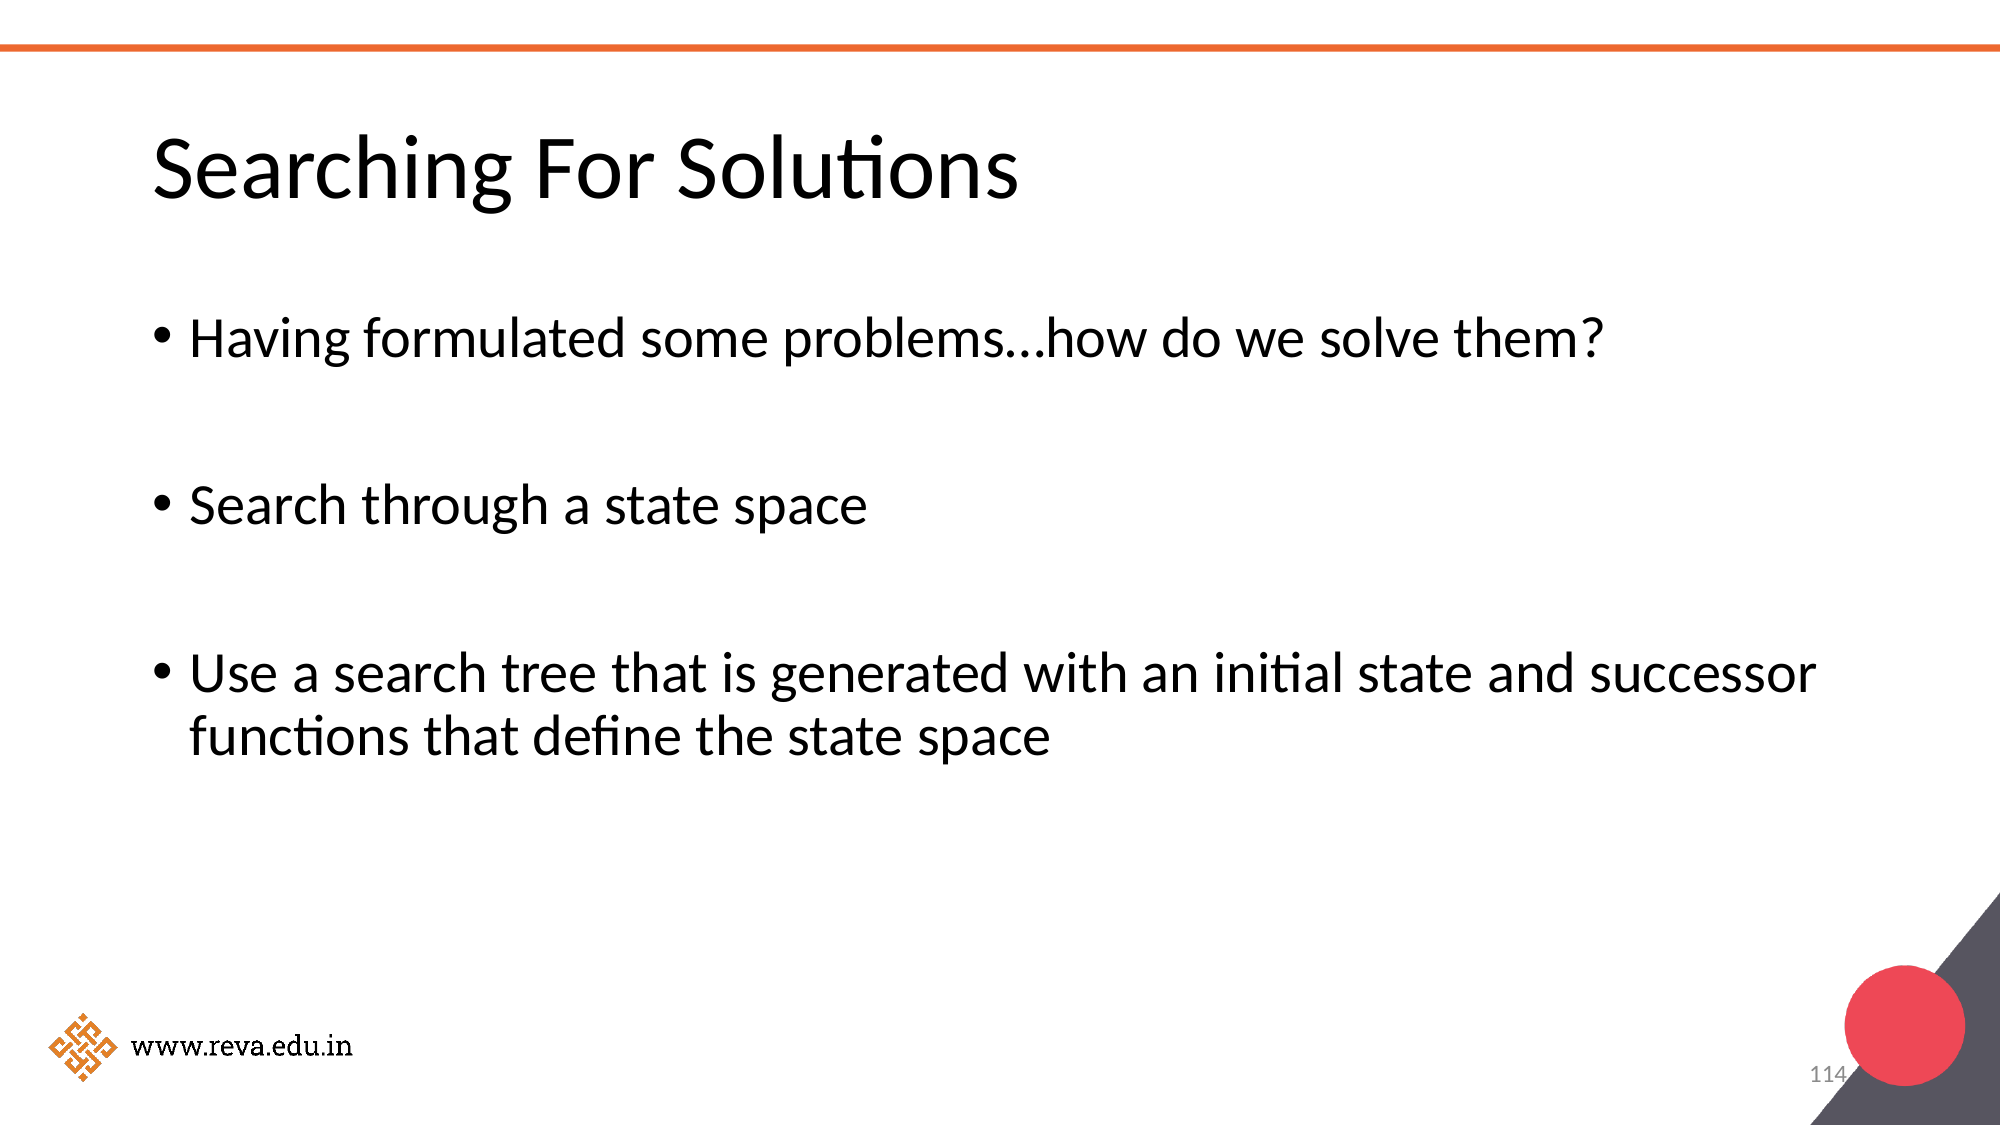

# Searching For Solutions
Having formulated some problems…how do we solve them?

Search through a state space

Use a search tree that is generated with an initial state and successor functions that define the state space
114